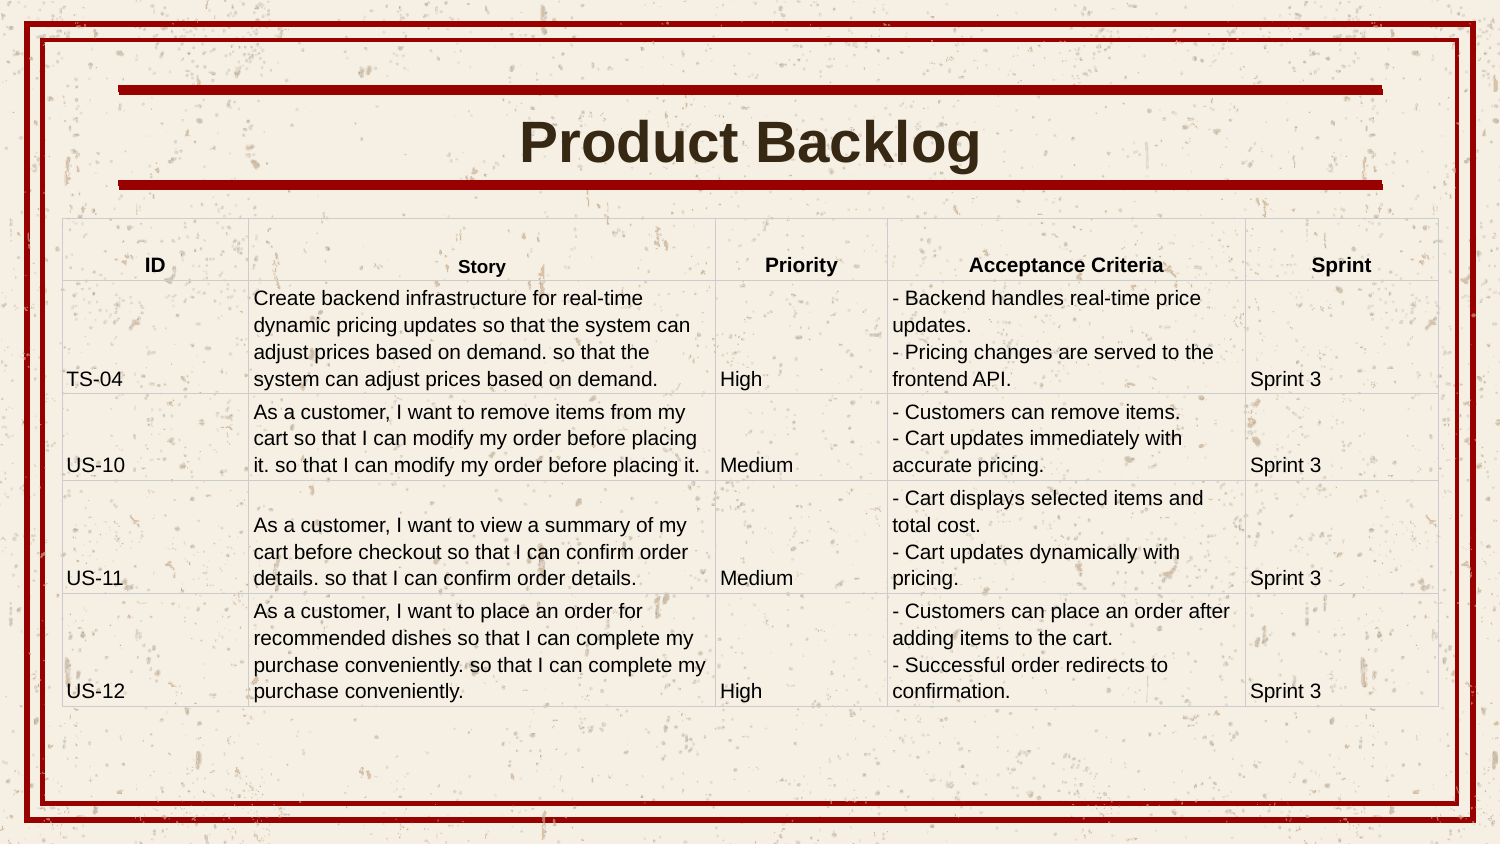

# Product Backlog
| ID | Story | Priority | Acceptance Criteria | Sprint |
| --- | --- | --- | --- | --- |
| TS-04 | Create backend infrastructure for real-time dynamic pricing updates so that the system can adjust prices based on demand. so that the system can adjust prices based on demand. | High | - Backend handles real-time price updates. - Pricing changes are served to the frontend API. | Sprint 3 |
| US-10 | As a customer, I want to remove items from my cart so that I can modify my order before placing it. so that I can modify my order before placing it. | Medium | - Customers can remove items. - Cart updates immediately with accurate pricing. | Sprint 3 |
| US-11 | As a customer, I want to view a summary of my cart before checkout so that I can confirm order details. so that I can confirm order details. | Medium | - Cart displays selected items and total cost. - Cart updates dynamically with pricing. | Sprint 3 |
| US-12 | As a customer, I want to place an order for recommended dishes so that I can complete my purchase conveniently. so that I can complete my purchase conveniently. | High | - Customers can place an order after adding items to the cart. - Successful order redirects to confirmation. | Sprint 3 |